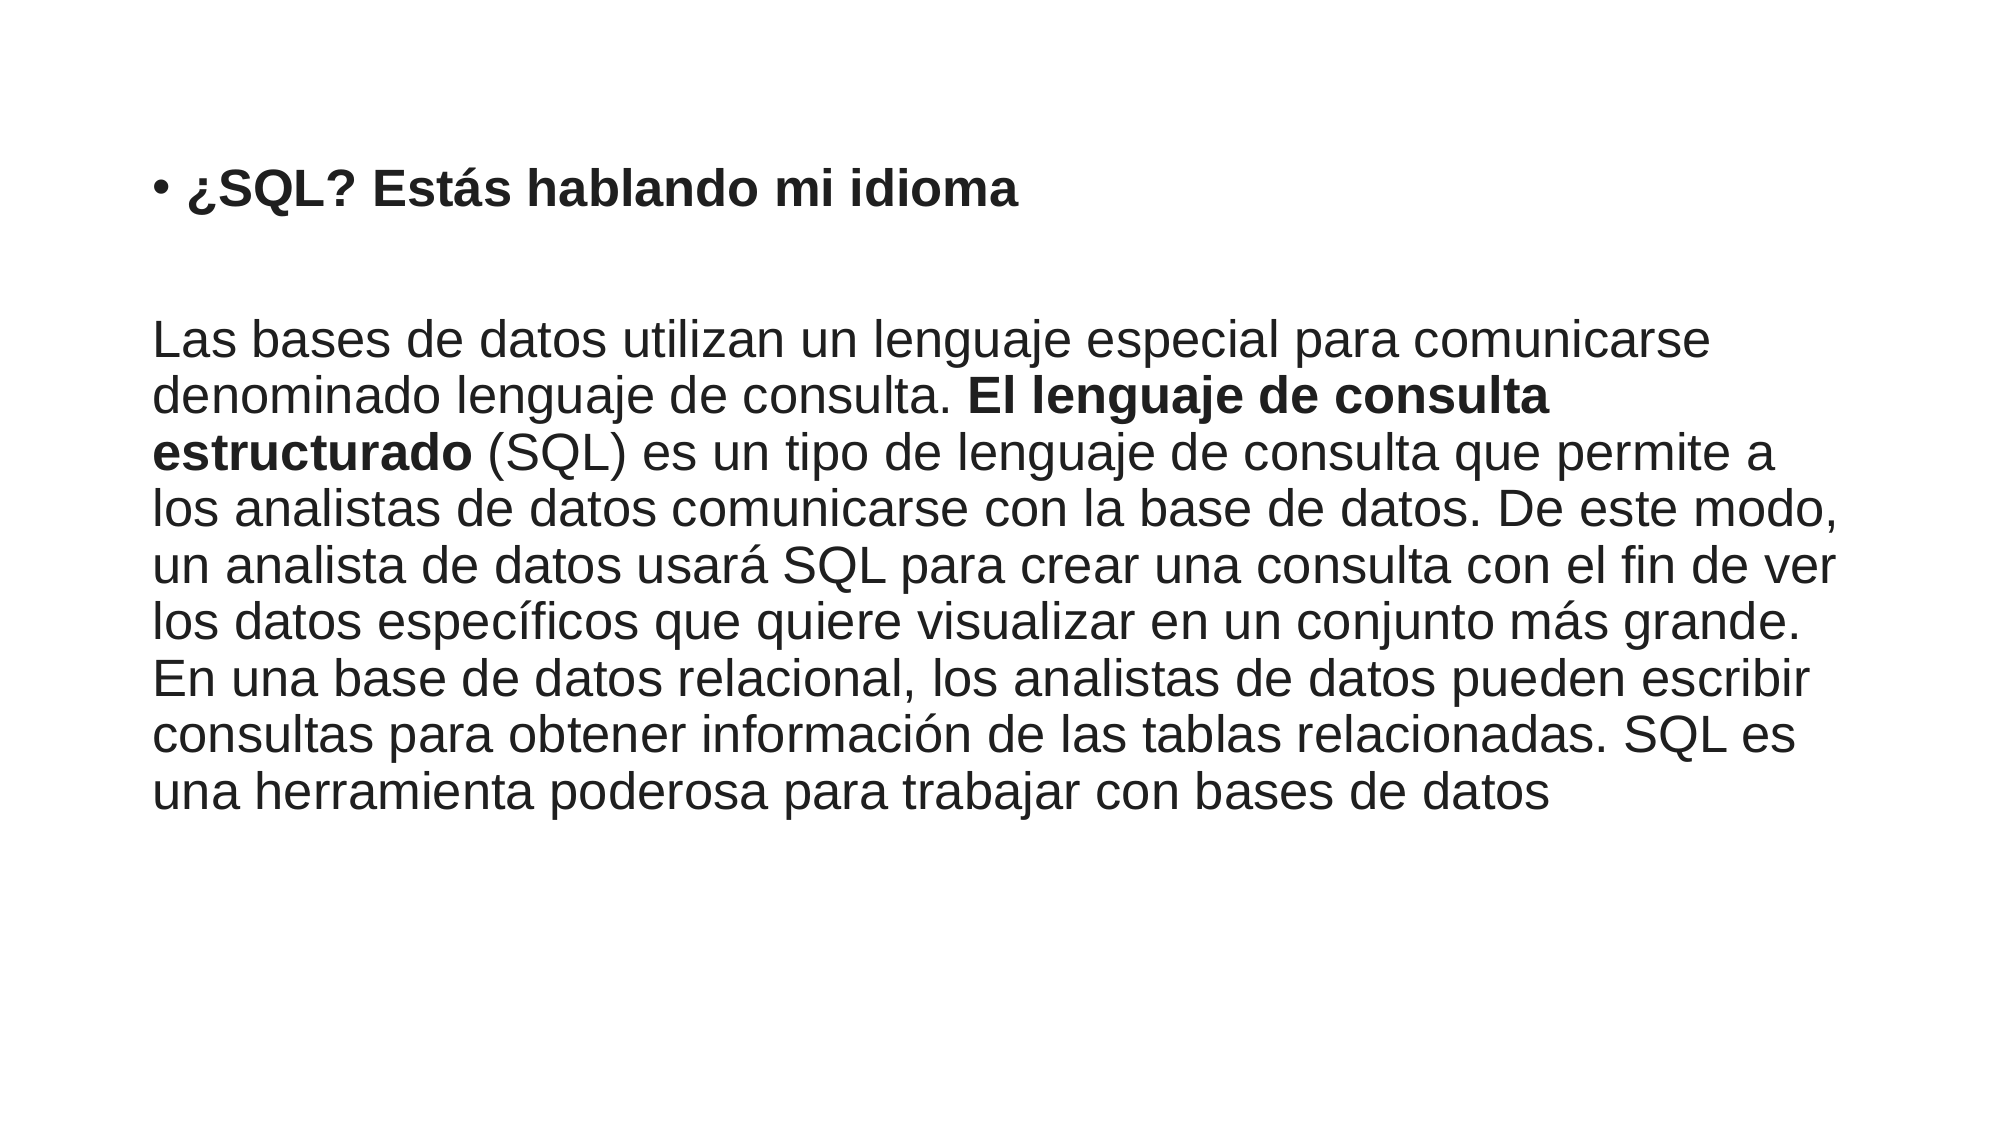

¿SQL? Estás hablando mi idioma

Las bases de datos utilizan un lenguaje especial para comunicarse denominado lenguaje de consulta. El lenguaje de consulta estructurado (SQL) es un tipo de lenguaje de consulta que permite a los analistas de datos comunicarse con la base de datos. De este modo, un analista de datos usará SQL para crear una consulta con el fin de ver los datos específicos que quiere visualizar en un conjunto más grande. En una base de datos relacional, los analistas de datos pueden escribir consultas para obtener información de las tablas relacionadas. SQL es una herramienta poderosa para trabajar con bases de datos